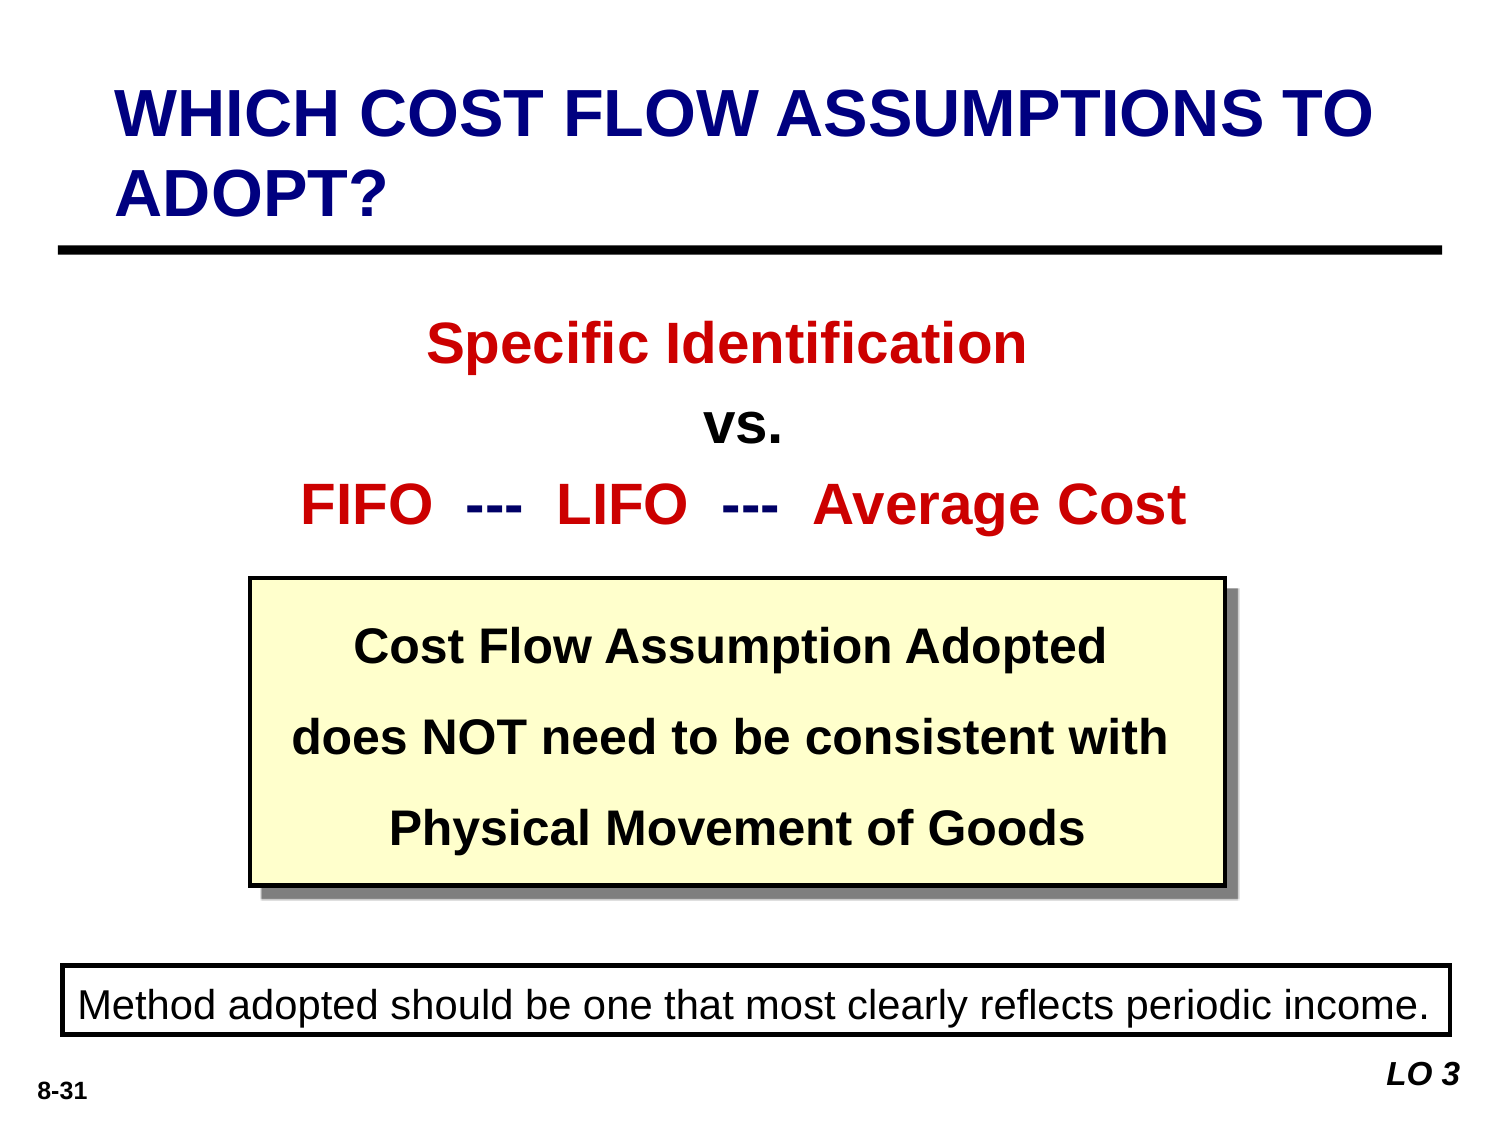

WHICH COST FLOW ASSUMPTIONS TO ADOPT?

Specific Identification
vs.
FIFO  ---  LIFO  ---  Average Cost
Cost Flow Assumption Adopted
does NOT need to be consistent with
Physical Movement of Goods
Method adopted should be one that most clearly reflects periodic income.
LO 3